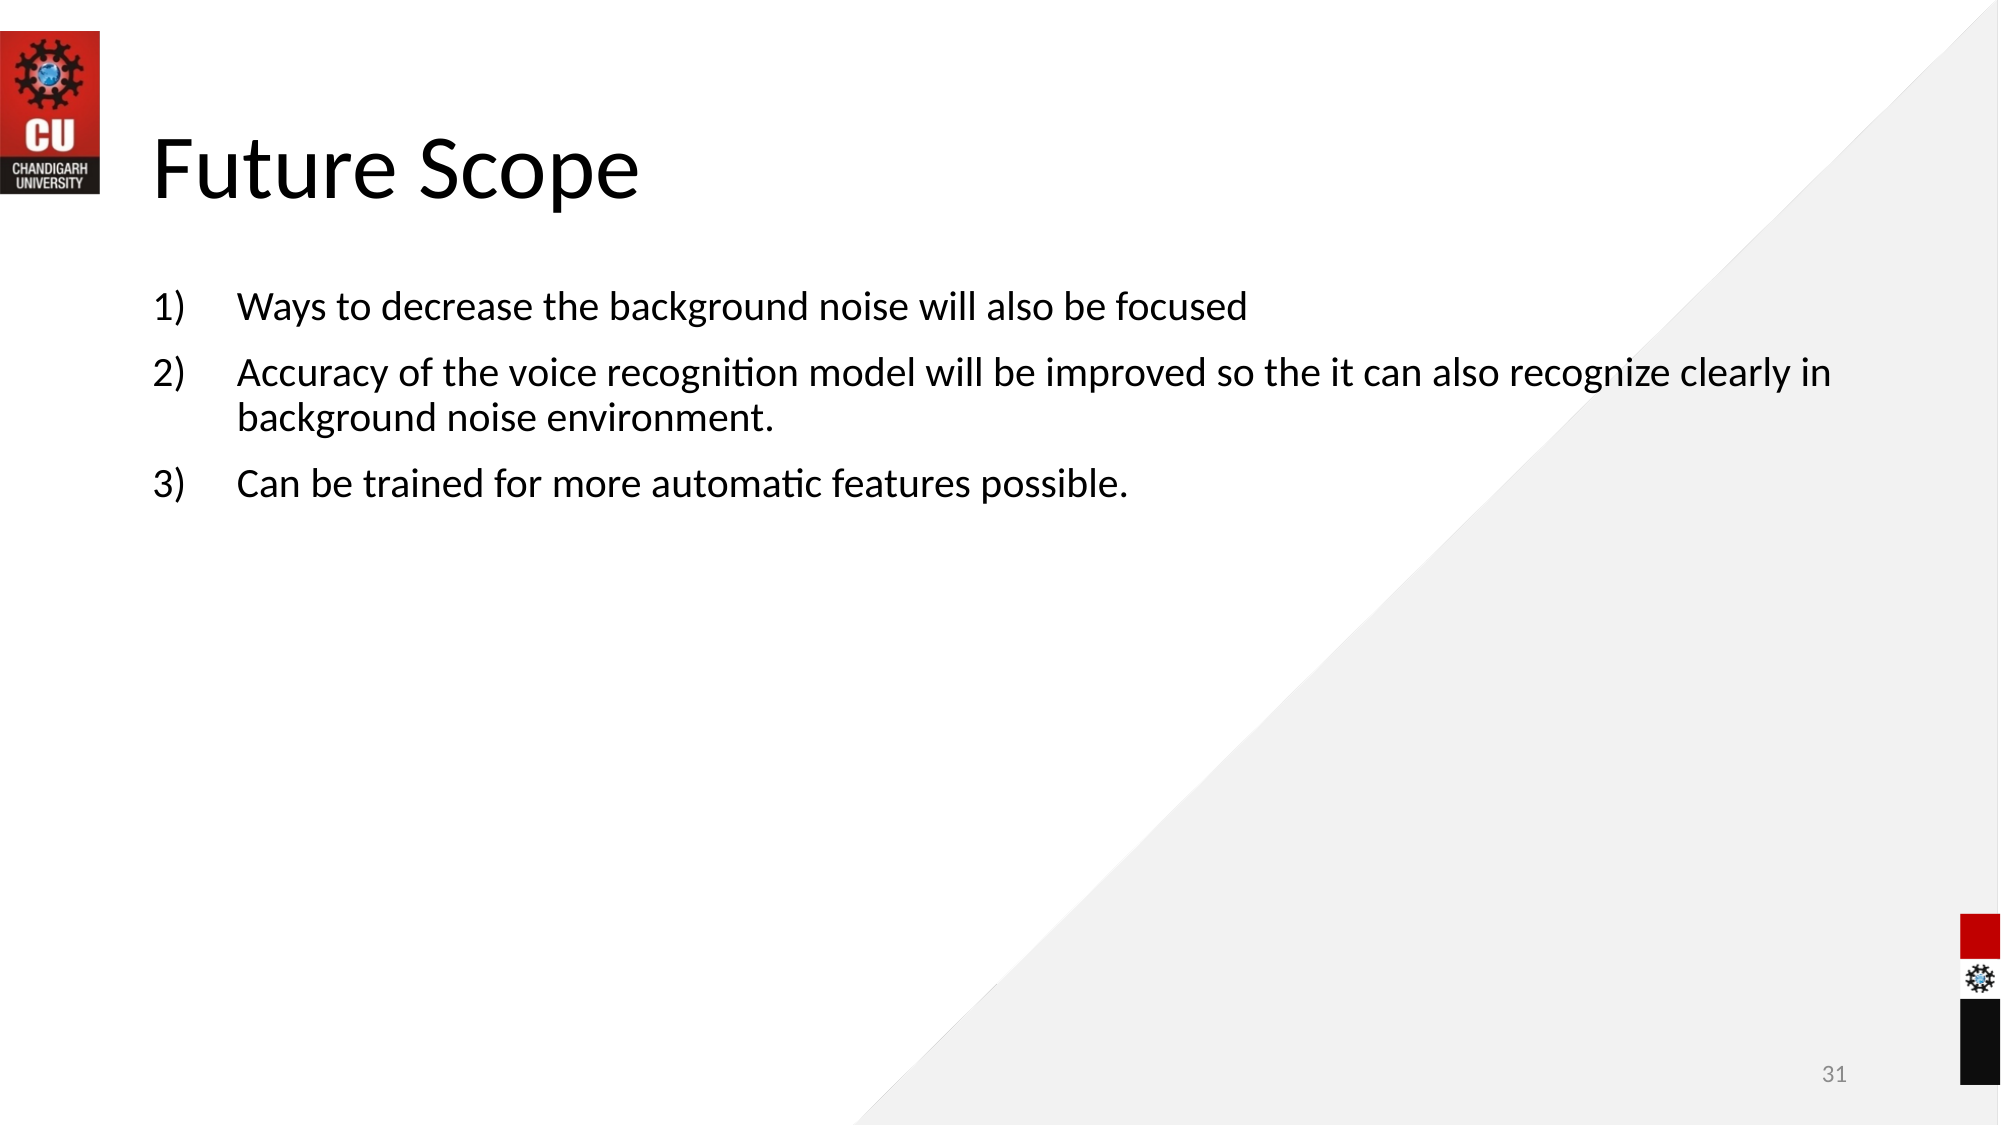

# Future Scope
Ways to decrease the background noise will also be focused
Accuracy of the voice recognition model will be improved so the it can also recognize clearly in background noise environment.
Can be trained for more automatic features possible.

31